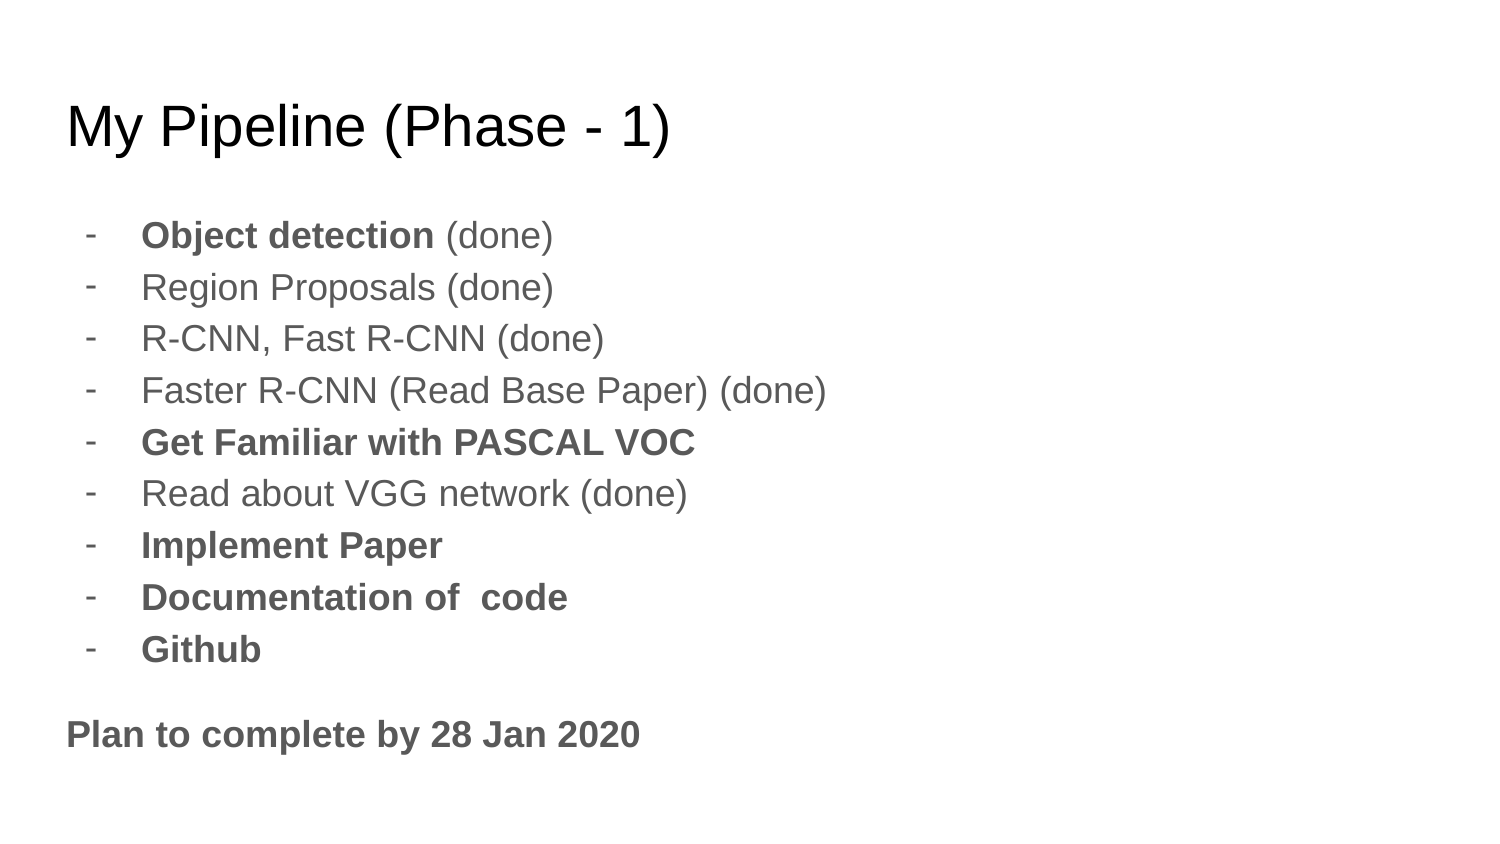

# My Pipeline (Phase - 1)
Object detection (done)
Region Proposals (done)
R-CNN, Fast R-CNN (done)
Faster R-CNN (Read Base Paper) (done)
Get Familiar with PASCAL VOC
Read about VGG network (done)
Implement Paper
Documentation of  code
Github
Plan to complete by 28 Jan 2020